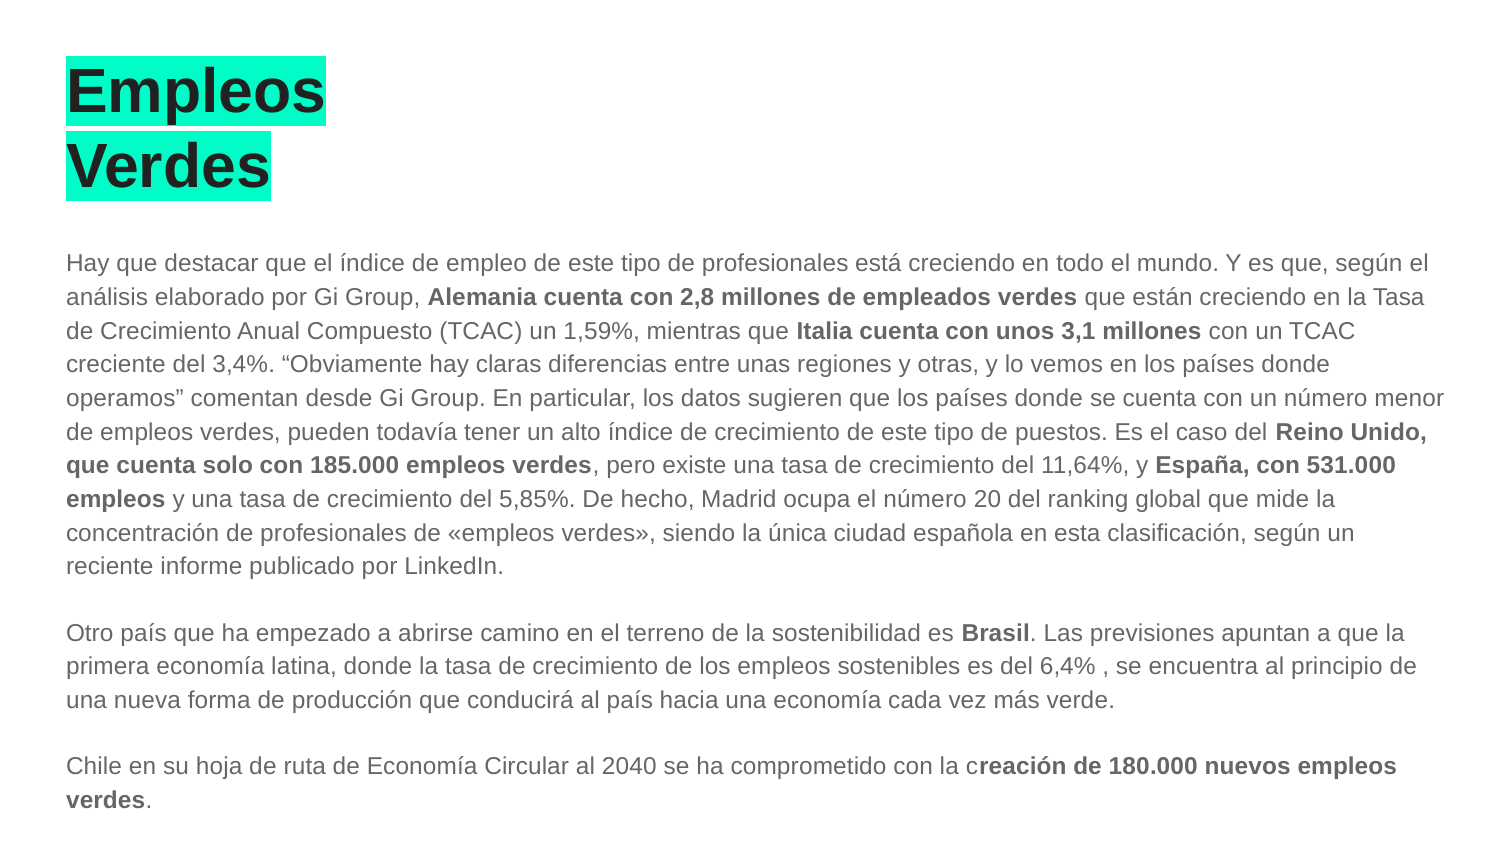

# Empleos Verdes
Hay que destacar que el índice de empleo de este tipo de profesionales está creciendo en todo el mundo. Y es que, según el análisis elaborado por Gi Group, Alemania cuenta con 2,8 millones de empleados verdes que están creciendo en la Tasa de Crecimiento Anual Compuesto (TCAC) un 1,59%, mientras que Italia cuenta con unos 3,1 millones con un TCAC creciente del 3,4%. “Obviamente hay claras diferencias entre unas regiones y otras, y lo vemos en los países donde operamos” comentan desde Gi Group. En particular, los datos sugieren que los países donde se cuenta con un número menor de empleos verdes, pueden todavía tener un alto índice de crecimiento de este tipo de puestos. Es el caso del Reino Unido, que cuenta solo con 185.000 empleos verdes, pero existe una tasa de crecimiento del 11,64%, y España, con 531.000 empleos y una tasa de crecimiento del 5,85%. De hecho, Madrid ocupa el número 20 del ranking global que mide la concentración de profesionales de «empleos verdes», siendo la única ciudad española en esta clasificación, según un reciente informe publicado por LinkedIn.
Otro país que ha empezado a abrirse camino en el terreno de la sostenibilidad es Brasil. Las previsiones apuntan a que la primera economía latina, donde la tasa de crecimiento de los empleos sostenibles es del 6,4% , se encuentra al principio de una nueva forma de producción que conducirá al país hacia una economía cada vez más verde.
Chile en su hoja de ruta de Economía Circular al 2040 se ha comprometido con la creación de 180.000 nuevos empleos verdes.